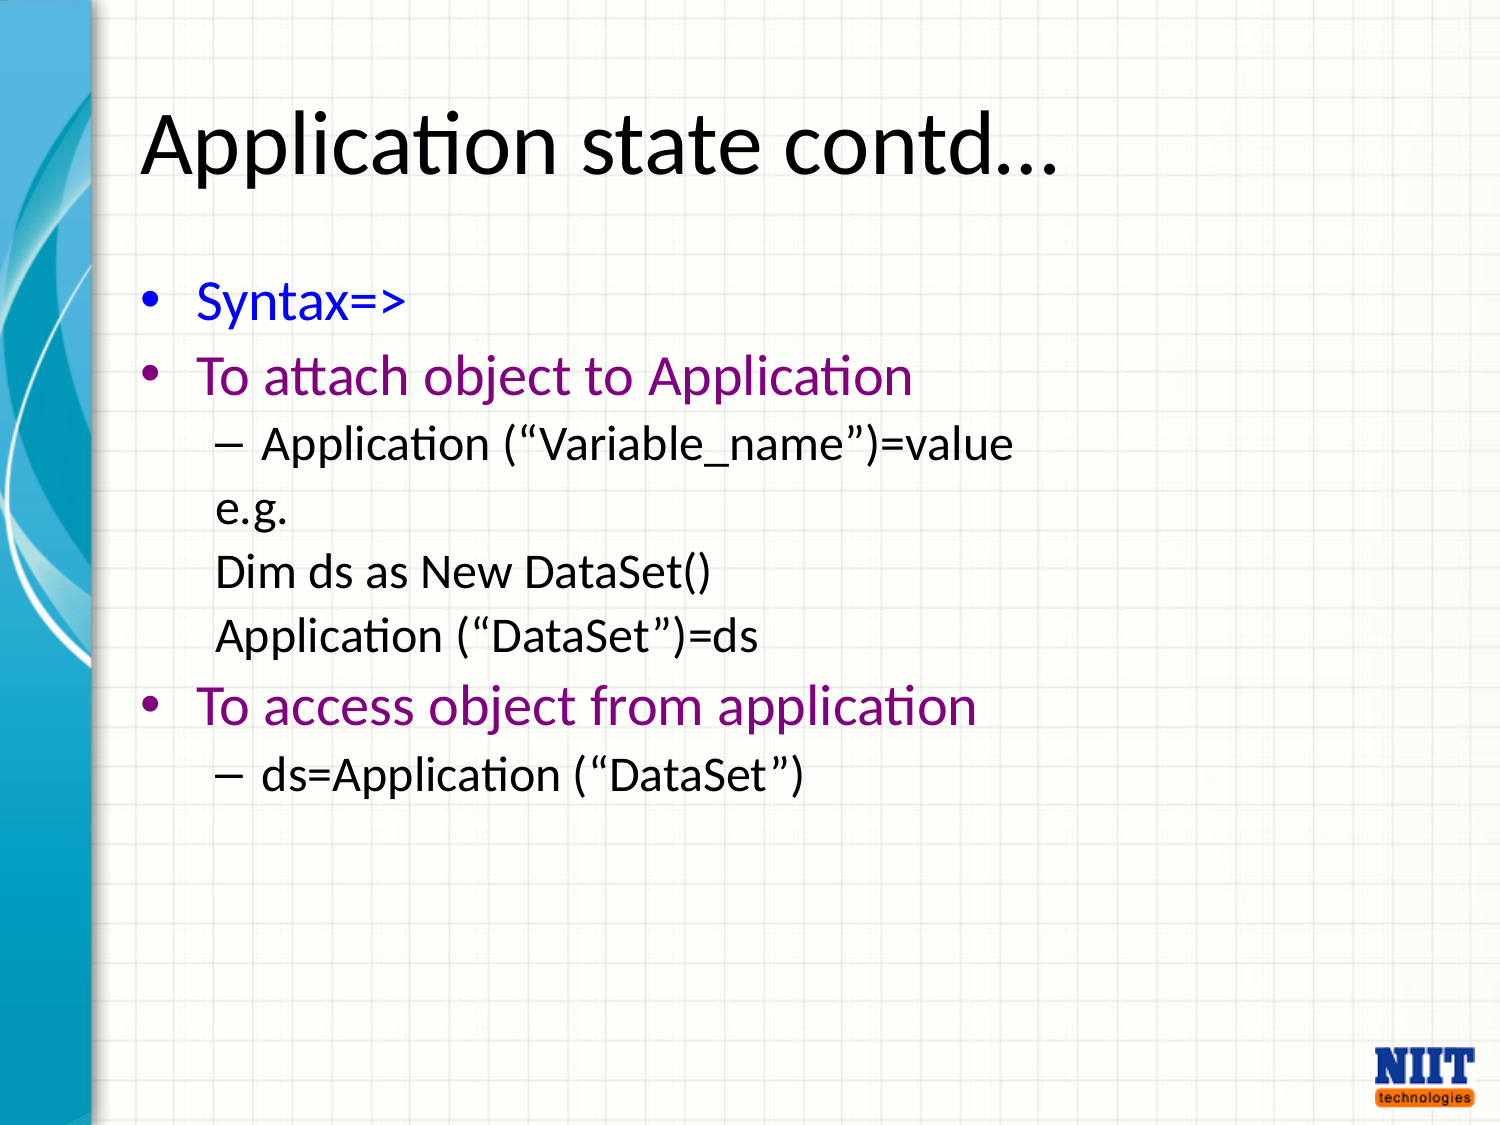

# Application state contd…
Syntax=>
To attach object to Application
Application (“Variable_name”)=value
e.g.
Dim ds as New DataSet()
Application (“DataSet”)=ds
To access object from application
ds=Application (“DataSet”)